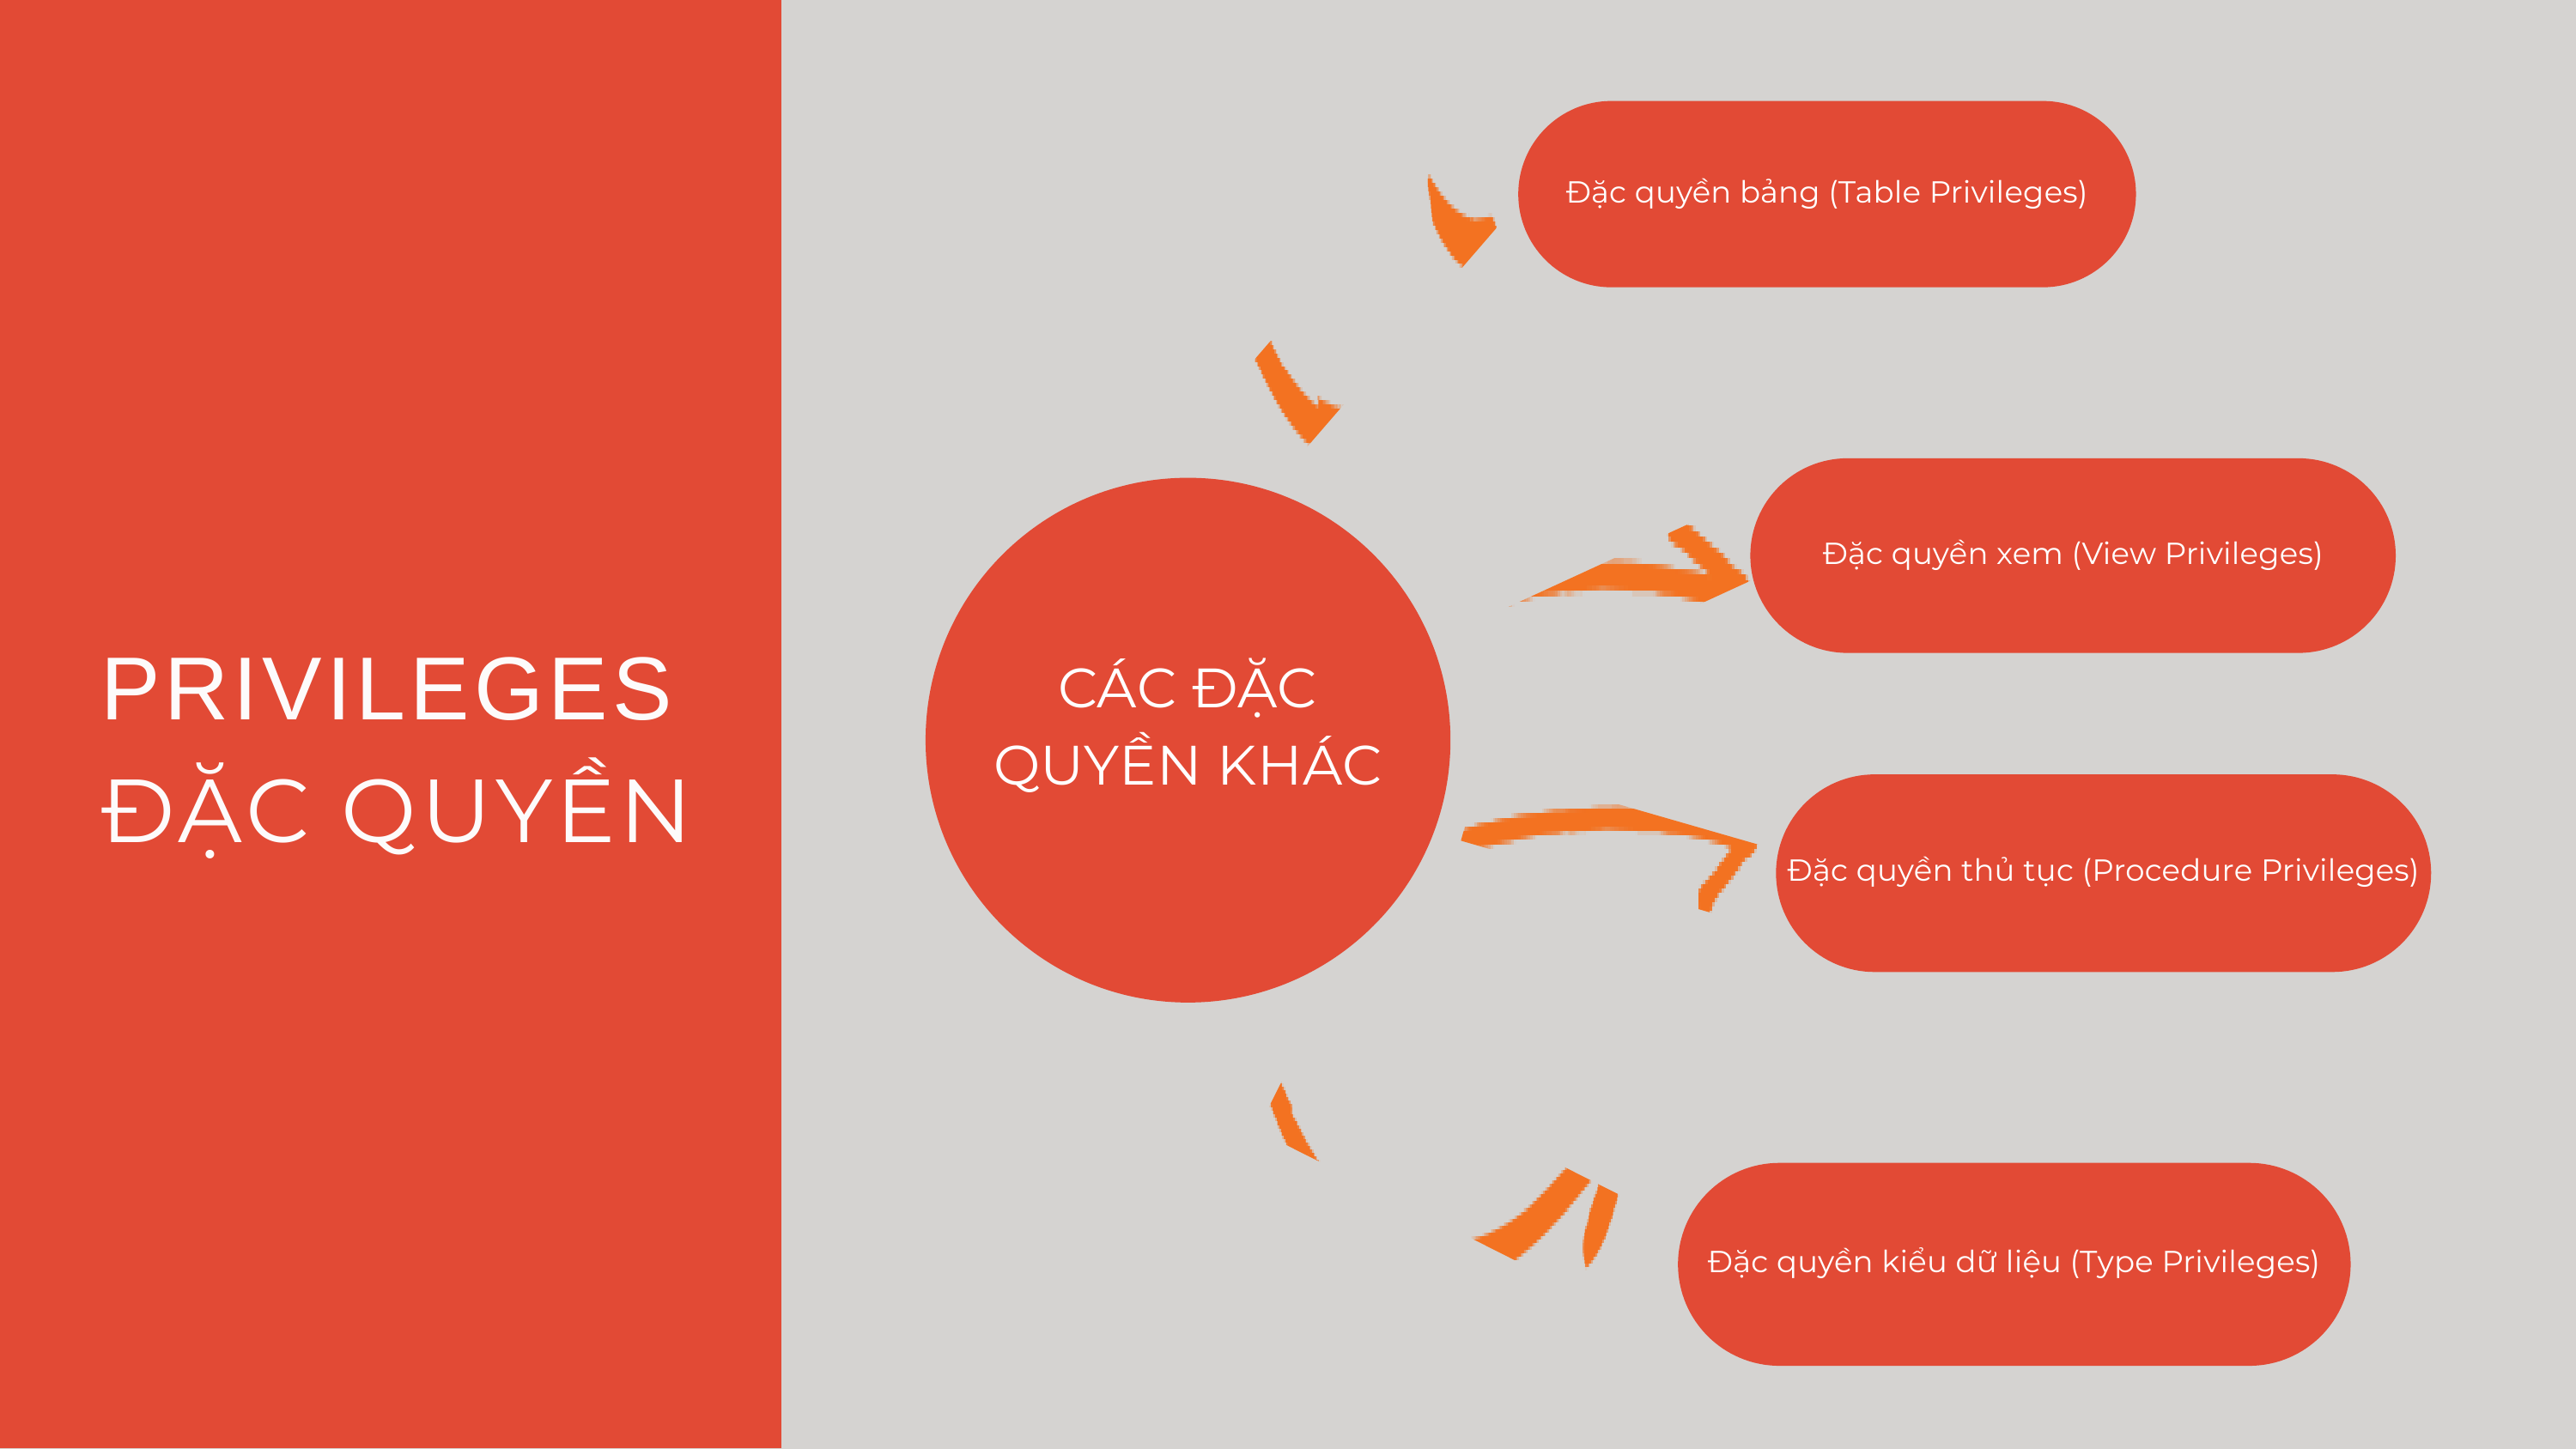

Đặc quyền bảng (Table Privileges)

Đặc quyền xem (View Privileges)

CÁC ĐẶC QUYỀN KHÁC

PRIVILEGES
ĐẶC QUYỀN

Đặc quyền thủ tục (Procedure Privileges)

Đặc quyền kiểu dữ liệu (Type Privileges)